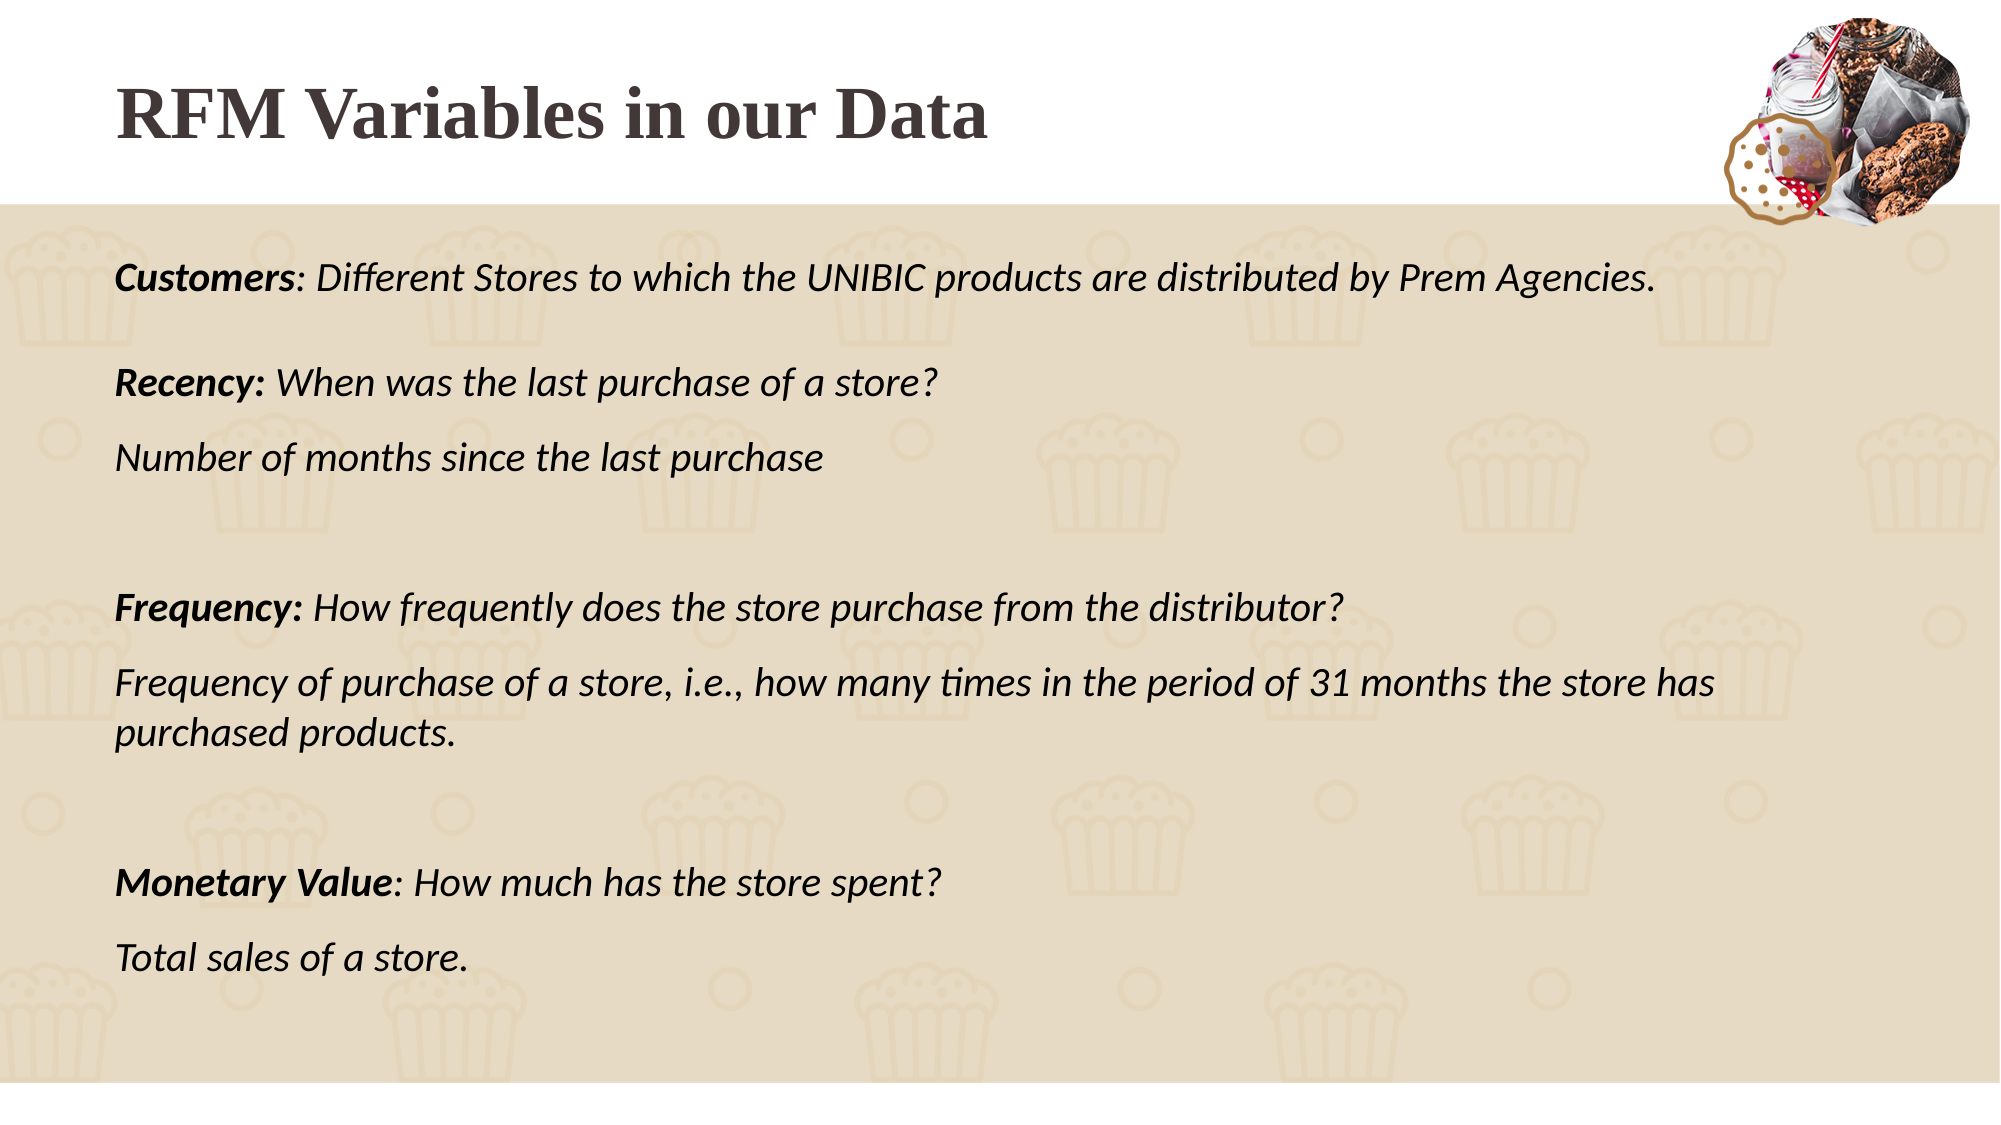

# RFM Variables in our Data
Customers: Different Stores to which the UNIBIC products are distributed by Prem Agencies.

Recency: When was the last purchase of a store?
Number of months since the last purchase

Frequency: How frequently does the store purchase from the distributor?
Frequency of purchase of a store, i.e., how many times in the period of 31 months the store has purchased products.

Monetary Value: How much has the store spent?
Total sales of a store.